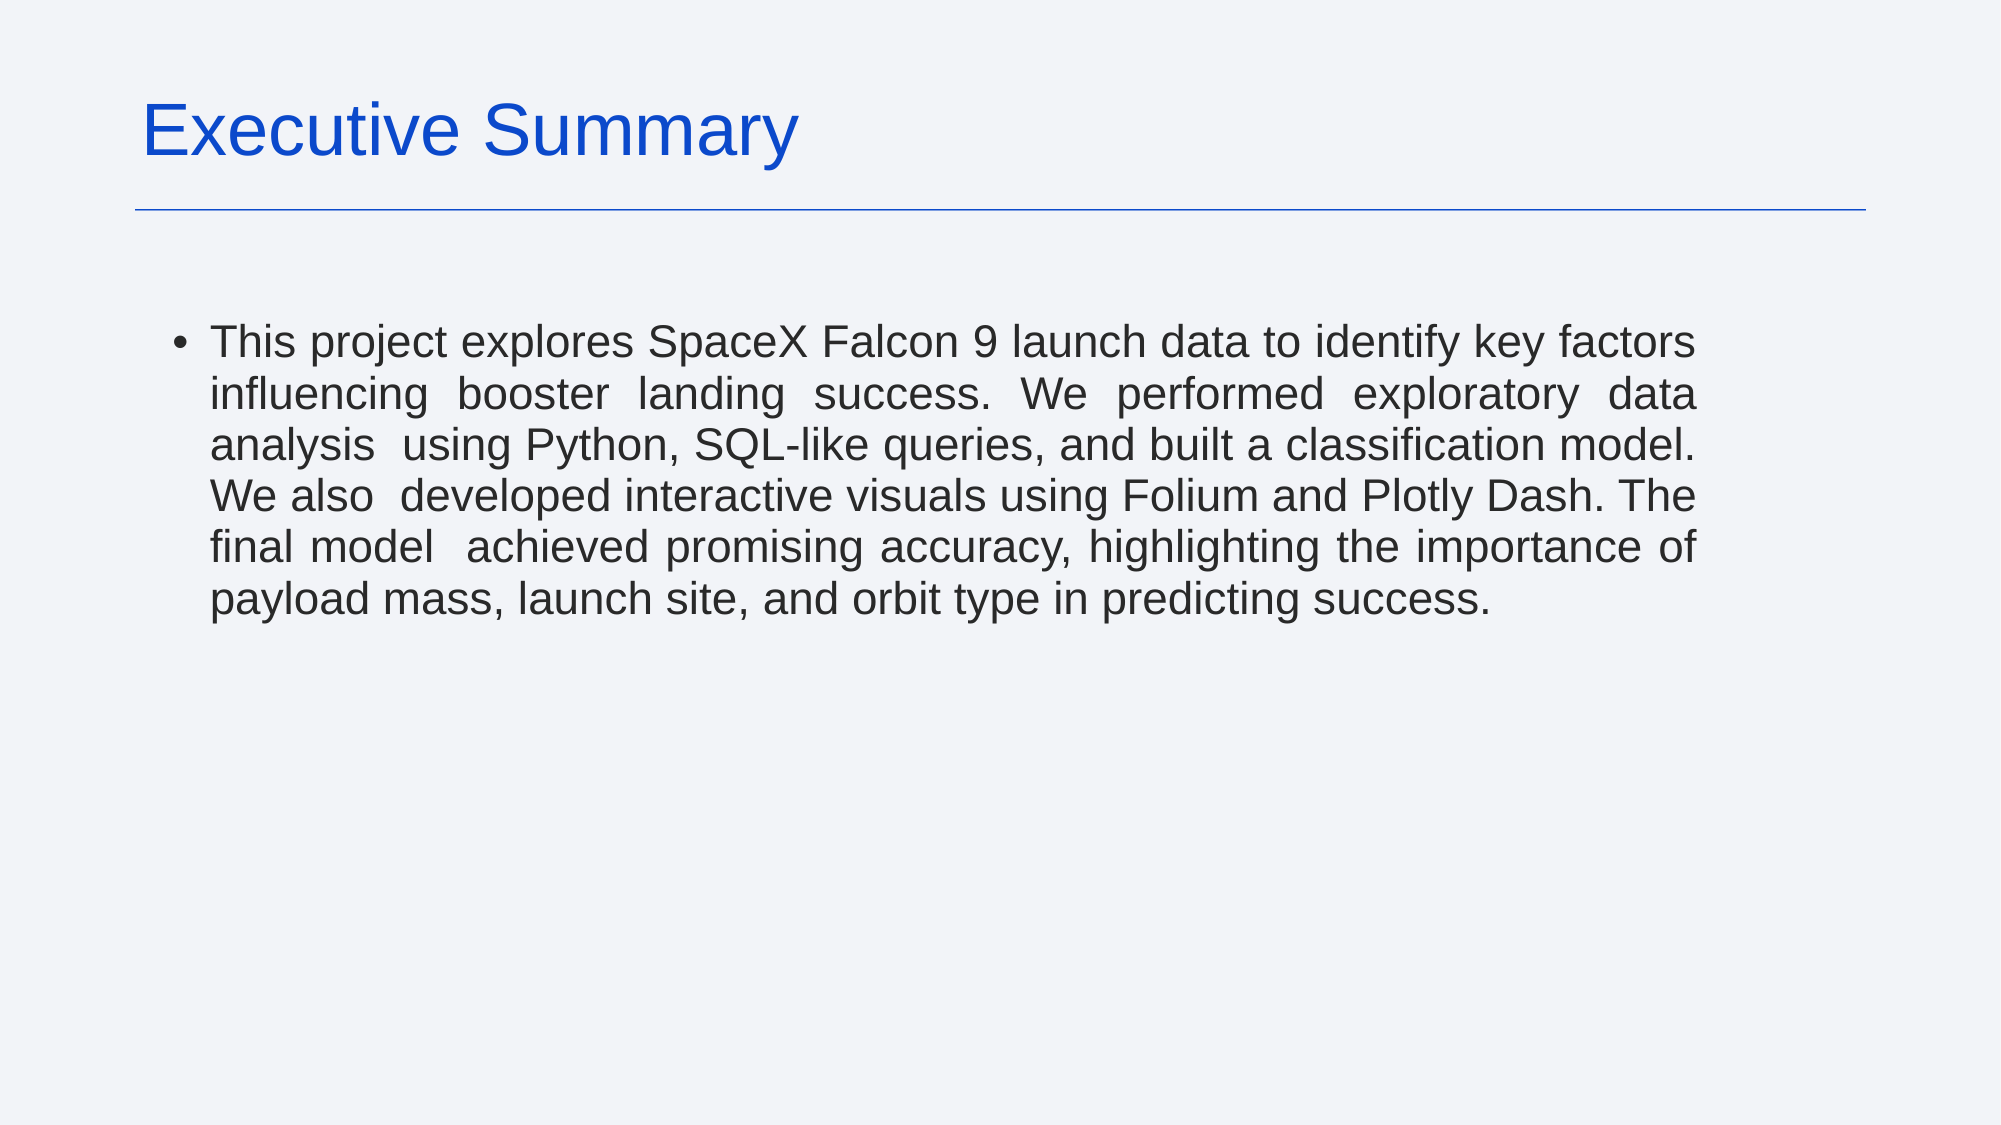

Executive Summary
This project explores SpaceX Falcon 9 launch data to identify key factors influencing booster landing success. We performed exploratory data analysis  using Python, SQL-like queries, and built a classification model. We also  developed interactive visuals using Folium and Plotly Dash. The final model  achieved promising accuracy, highlighting the importance of payload mass, launch site, and orbit type in predicting success.

3